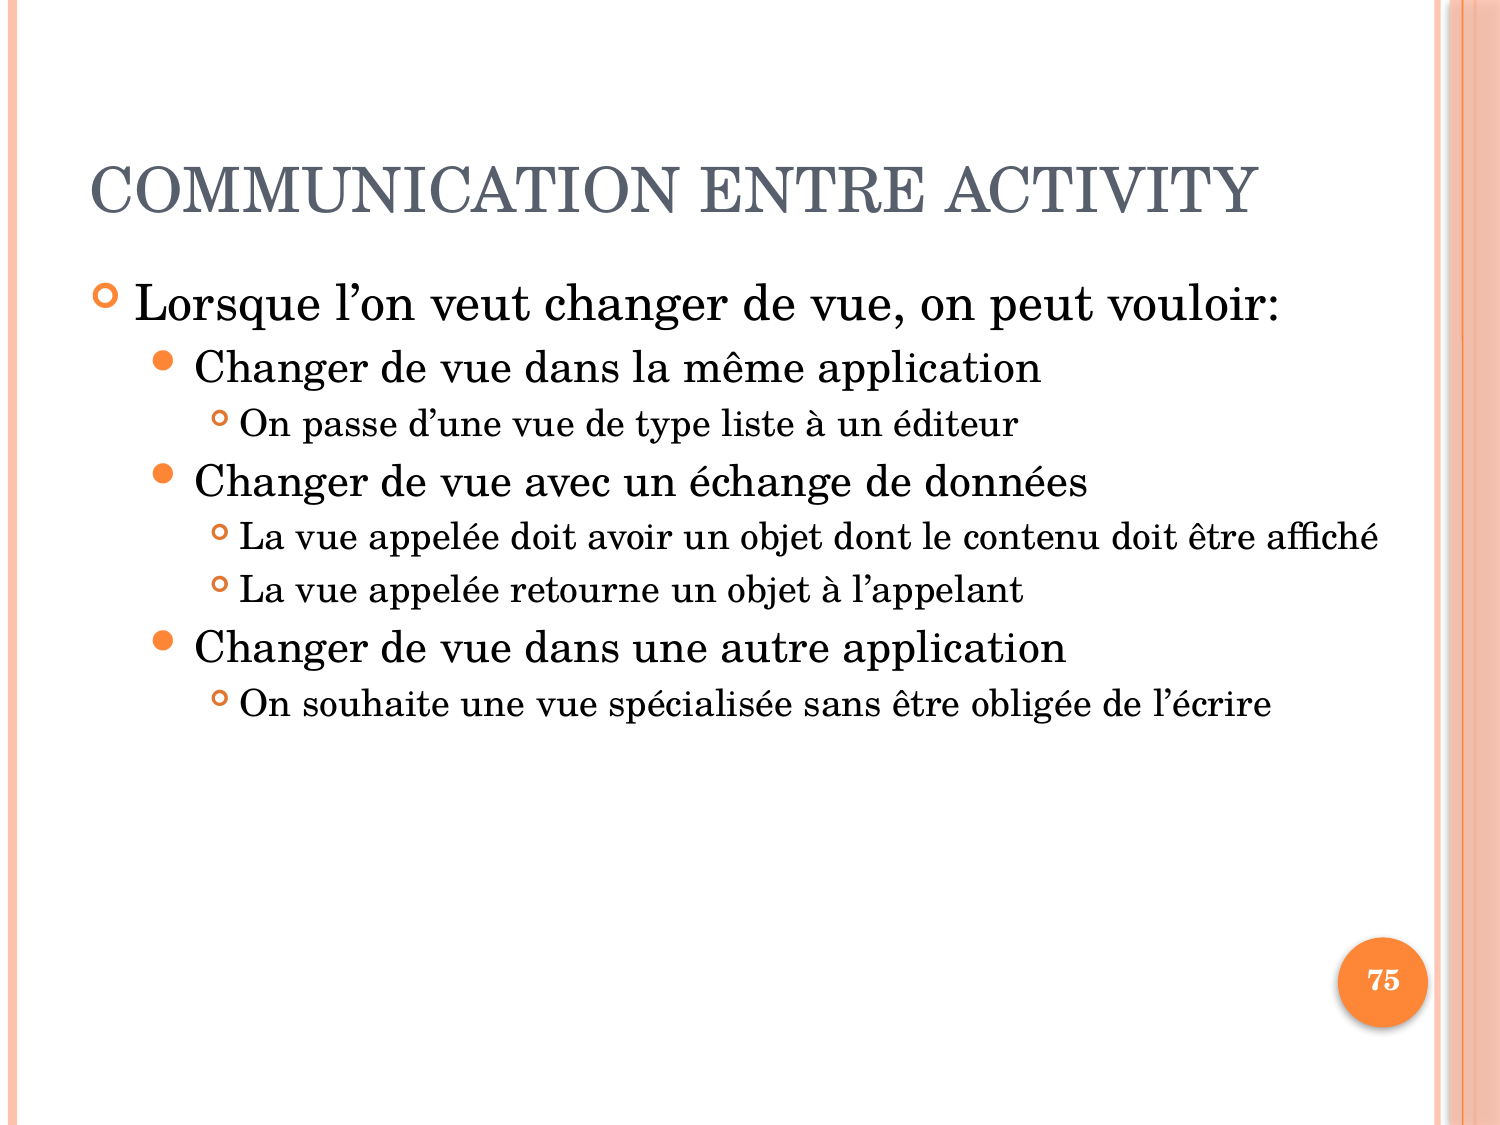

# Communication entre Activity
Lorsque l’on veut changer de vue, on peut vouloir:
Changer de vue dans la même application
On passe d’une vue de type liste à un éditeur
Changer de vue avec un échange de données
La vue appelée doit avoir un objet dont le contenu doit être affiché
La vue appelée retourne un objet à l’appelant
Changer de vue dans une autre application
On souhaite une vue spécialisée sans être obligée de l’écrire
75